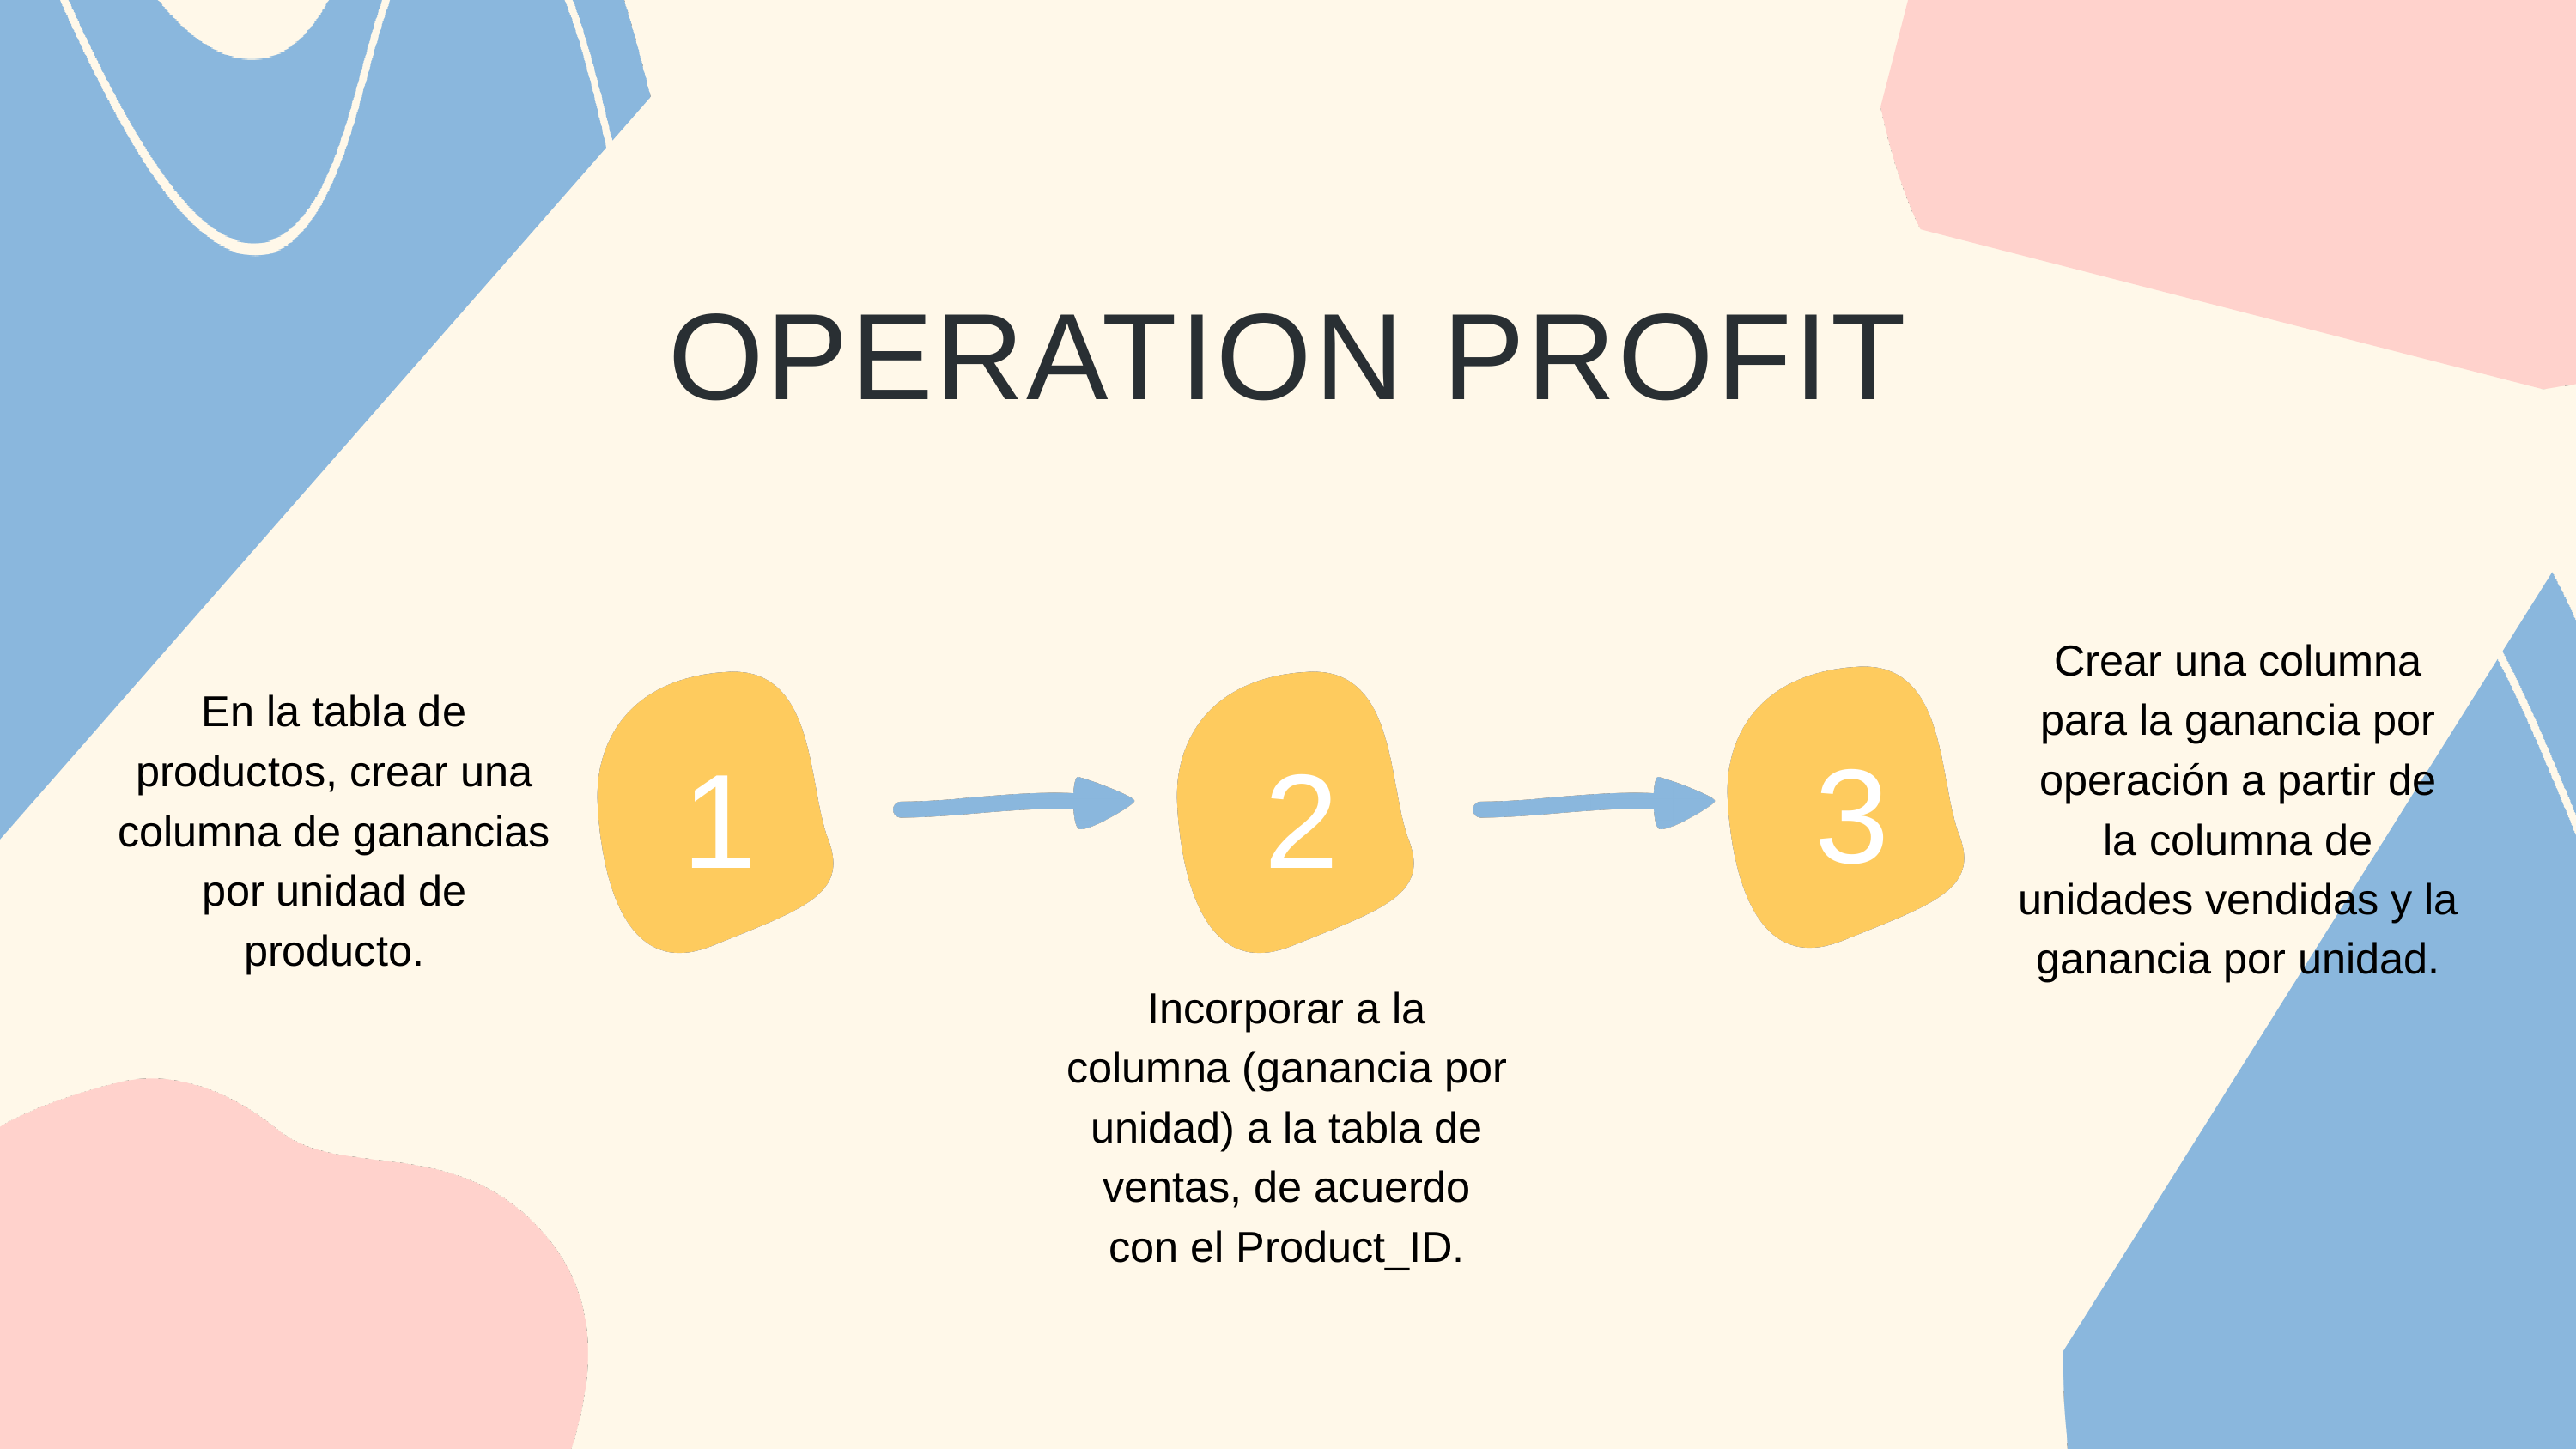

OPERATION PROFIT
Crear una columna para la ganancia por operación a partir de la columna de unidades vendidas y la ganancia por unidad.

En la tabla de productos, crear una columna de ganancias por unidad de producto.
3
1
2

Incorporar a la columna (ganancia por unidad) a la tabla de ventas, de acuerdo con el Product_ID.